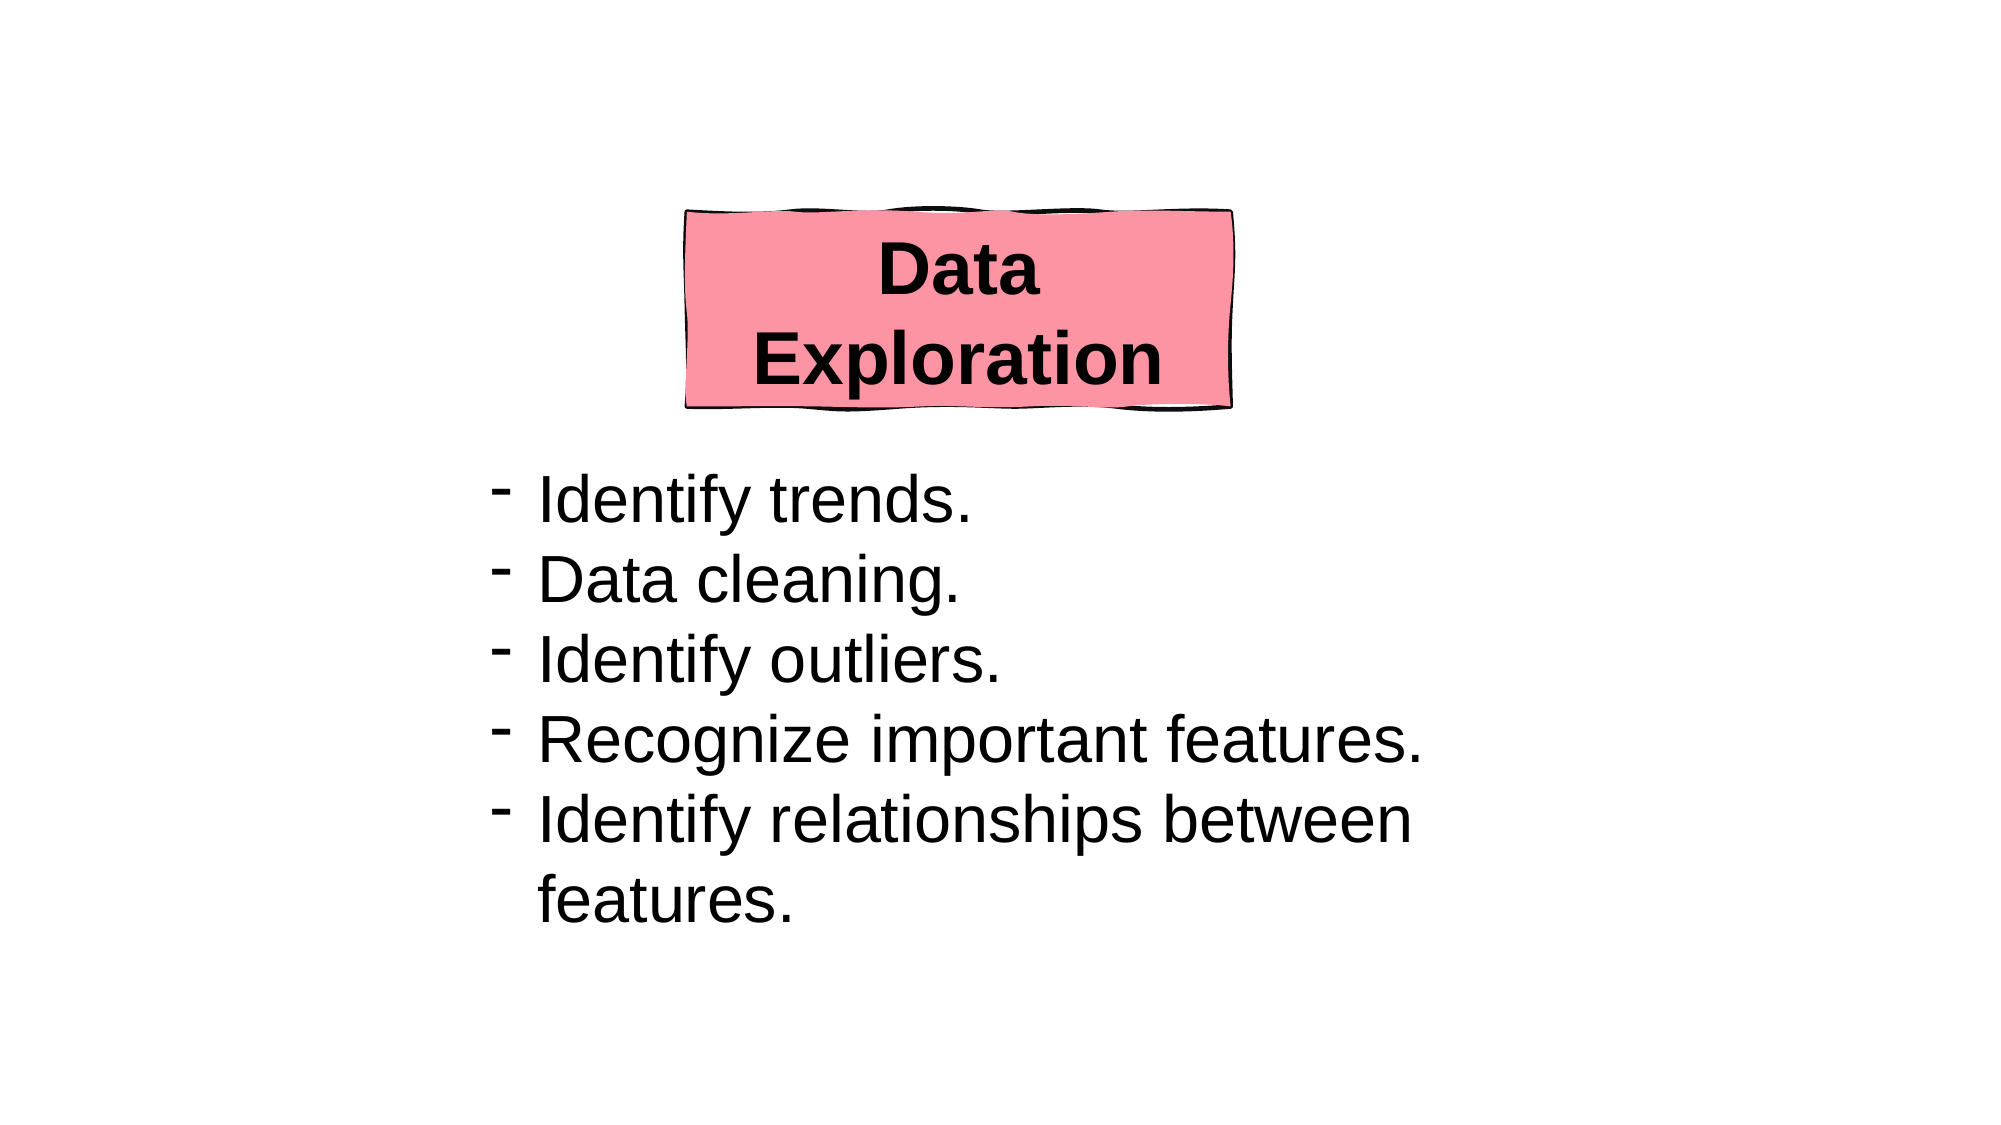

Data Exploration
Identify trends.
Data cleaning.
Identify outliers.
Recognize important features.
Identify relationships between features.